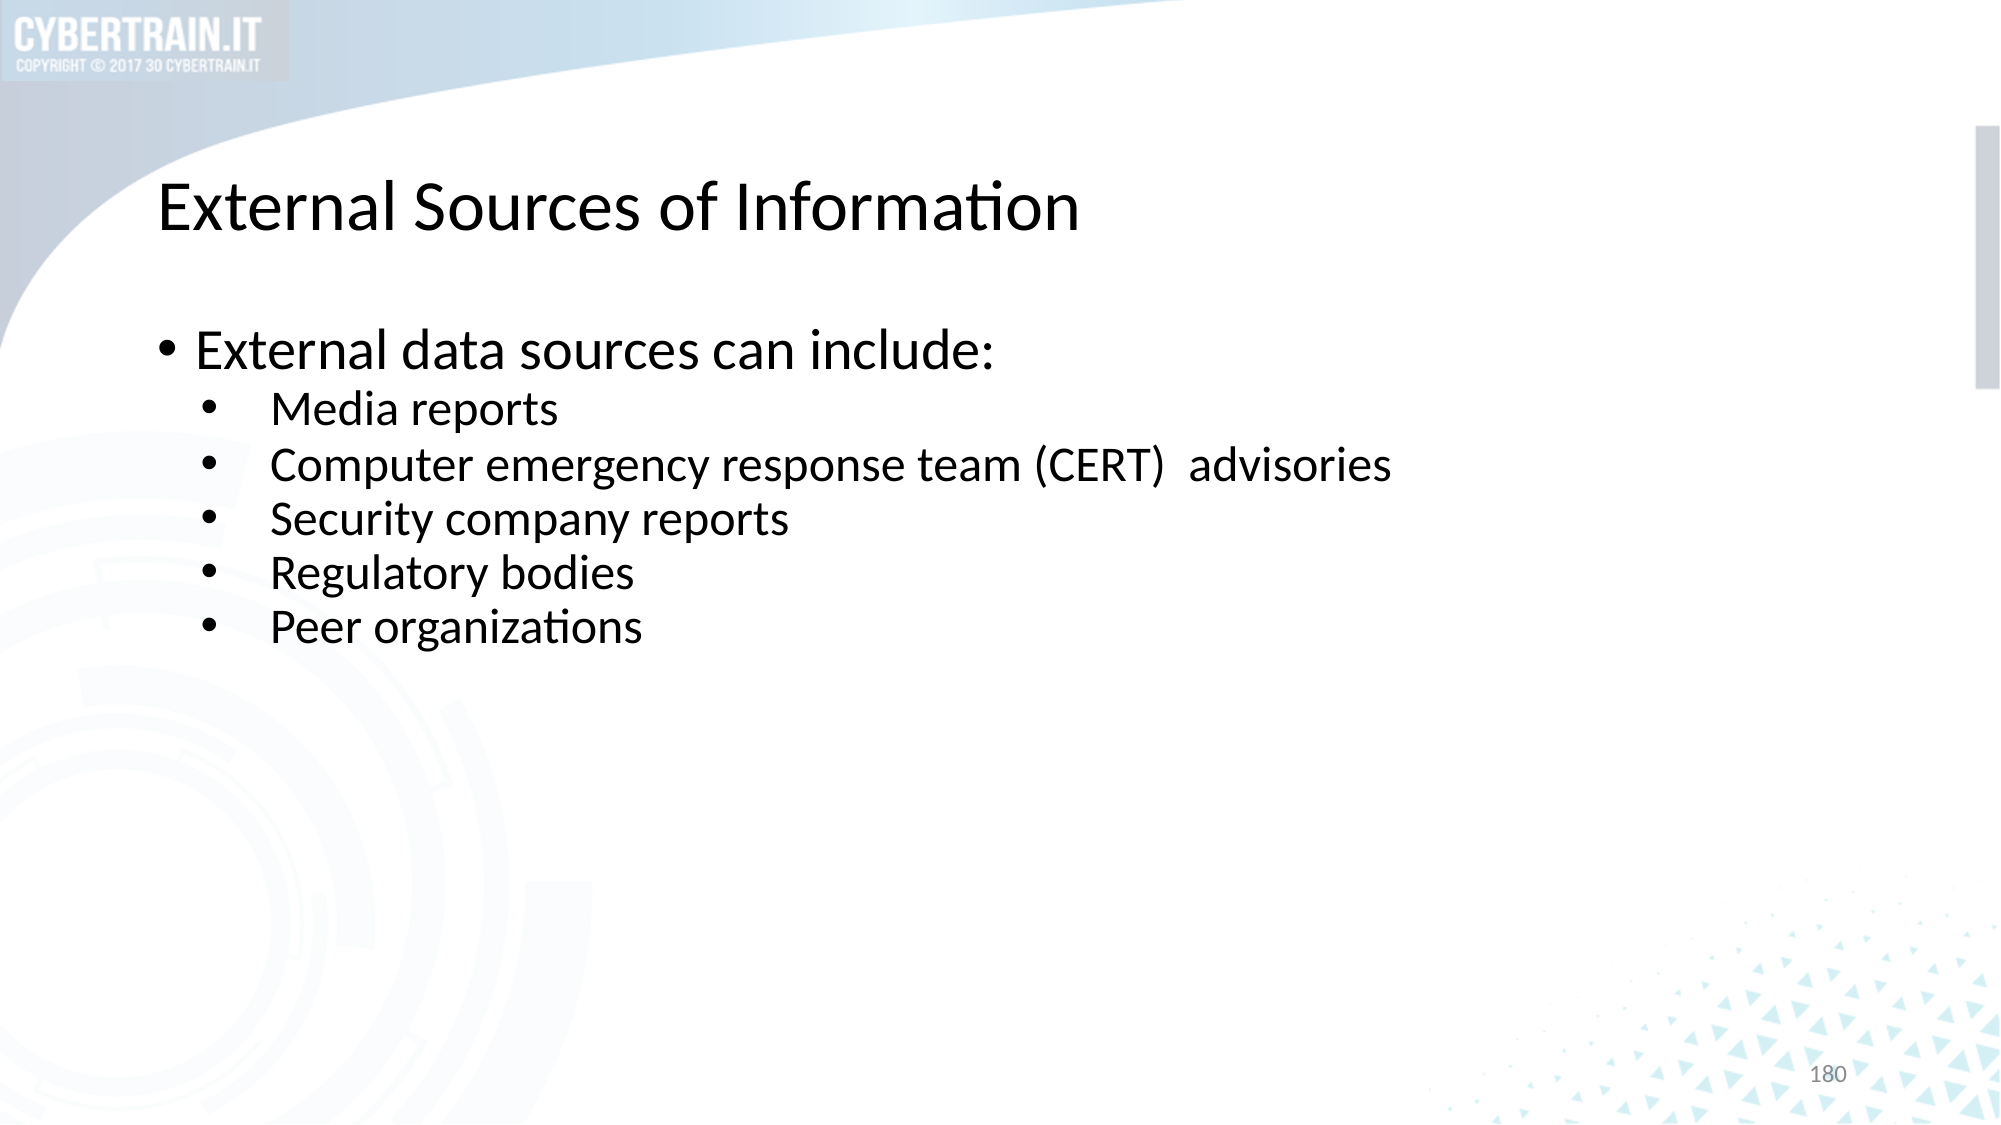

# External Sources of Information
External data sources can include:
Media reports
Computer emergency response team (CERT)  advisories
Security company reports
Regulatory bodies
Peer organizations
180